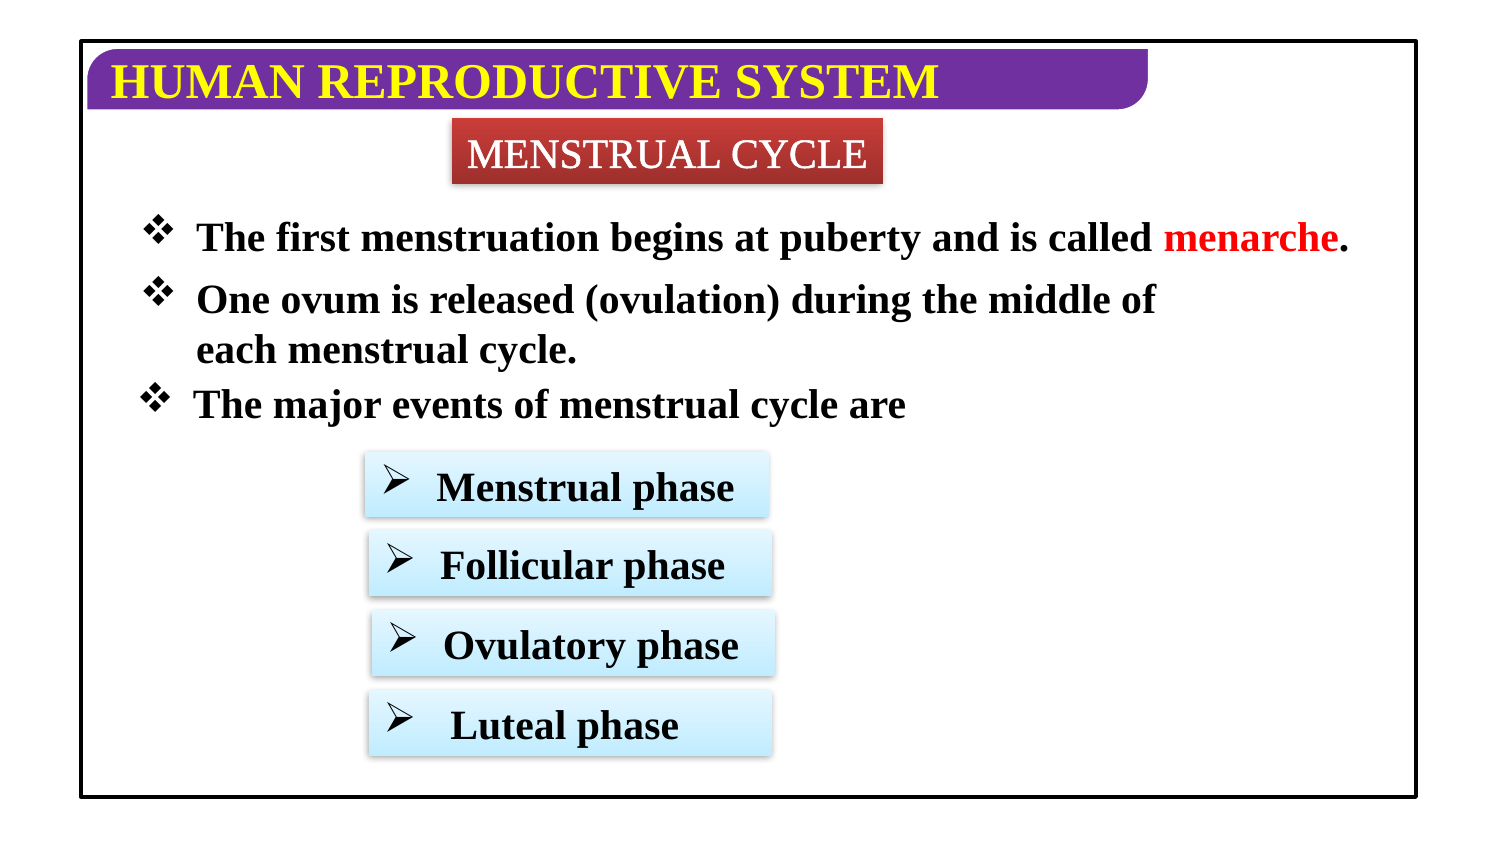

MENSTRUAL CYCLE
The first menstruation begins at puberty and is called menarche.
One ovum is released (ovulation) during the middle of each menstrual cycle.
The major events of menstrual cycle are
Menstrual phase
Follicular phase
Ovulatory phase
 Luteal phase